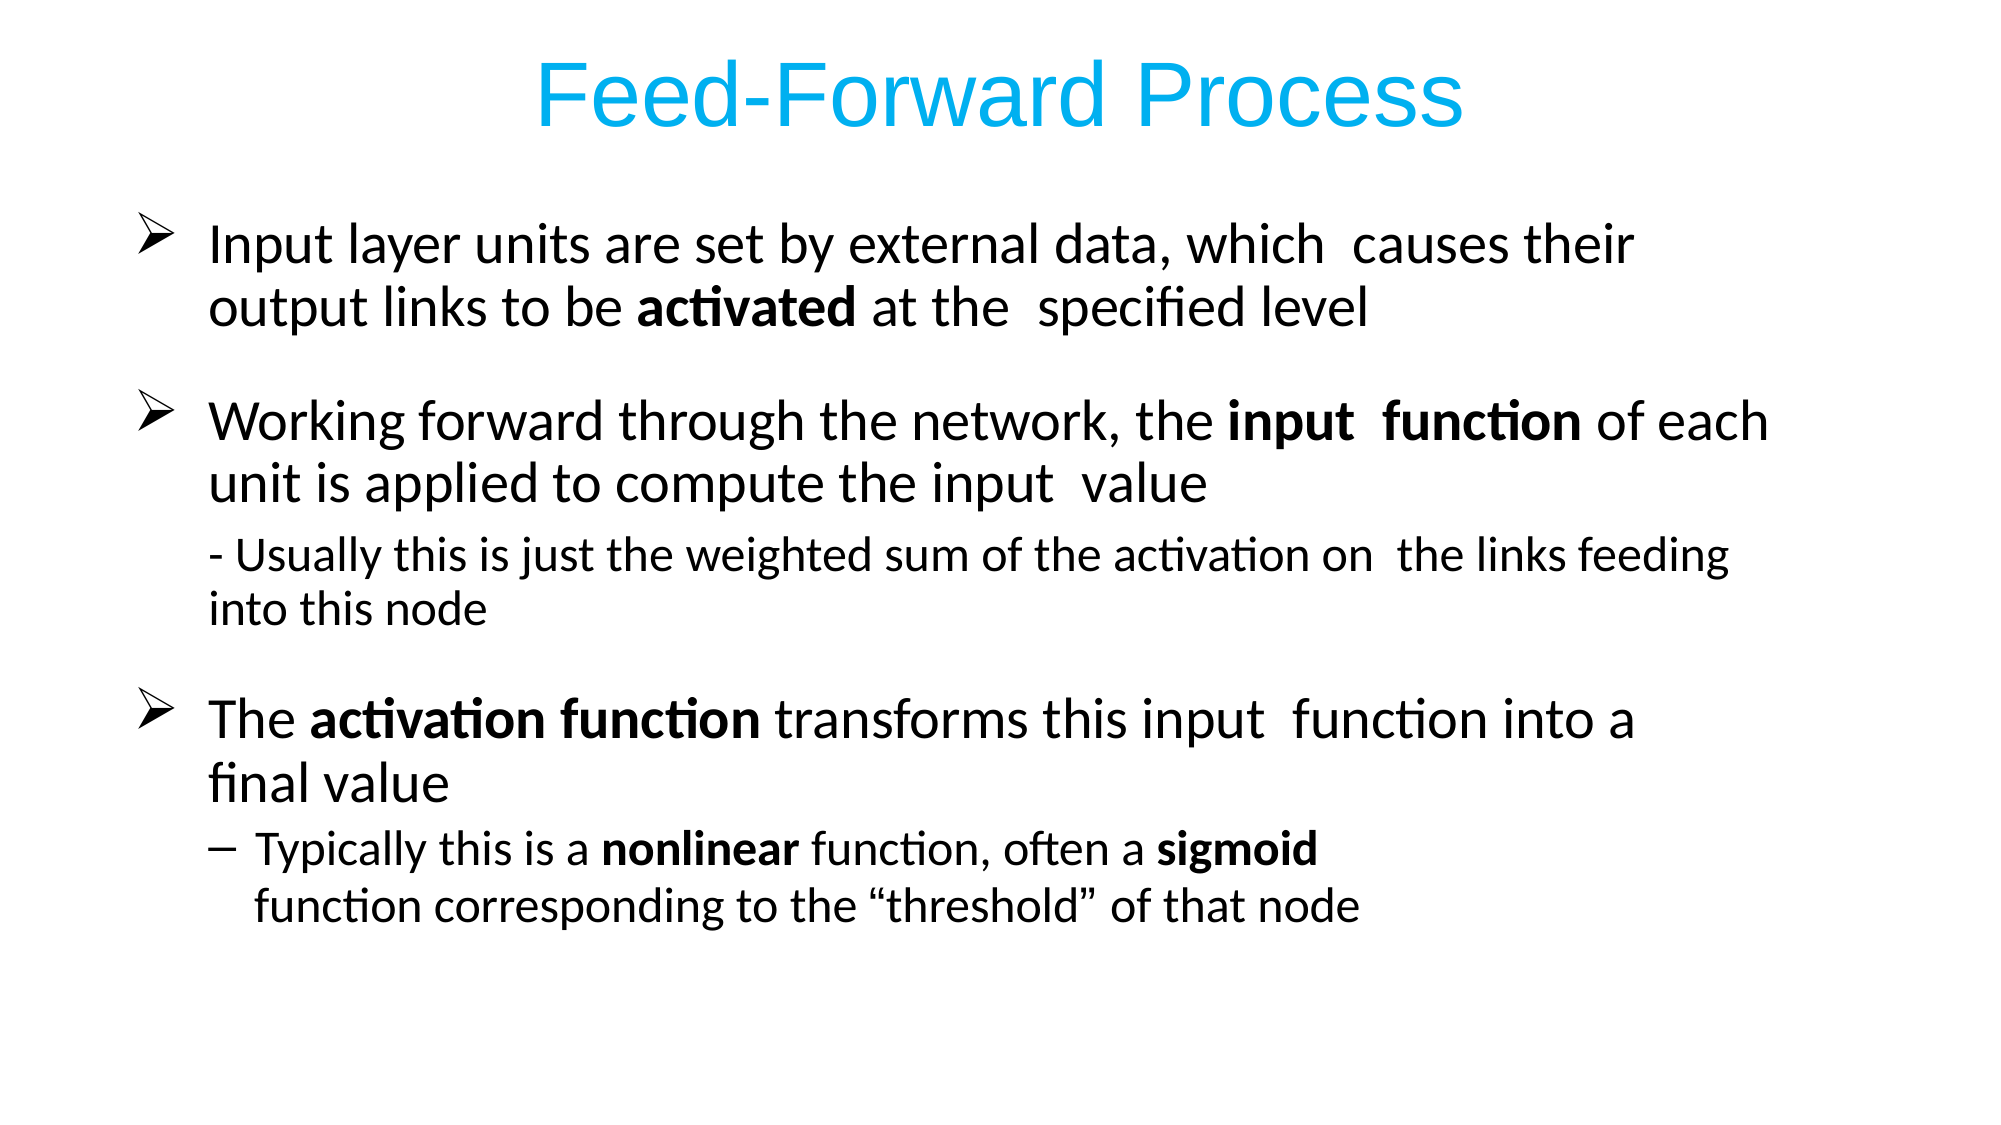

# Feed-Forward Process
Input layer units are set by external data, which  causes their output links to be activated at the  specified level
Working forward through the network, the input  function of each unit is applied to compute the input  value
- Usually this is just the weighted sum of the activation on  the links feeding into this node
The activation function transforms this input  function into a final value
Typically this is a nonlinear function, often a sigmoid
function corresponding to the “threshold” of that node